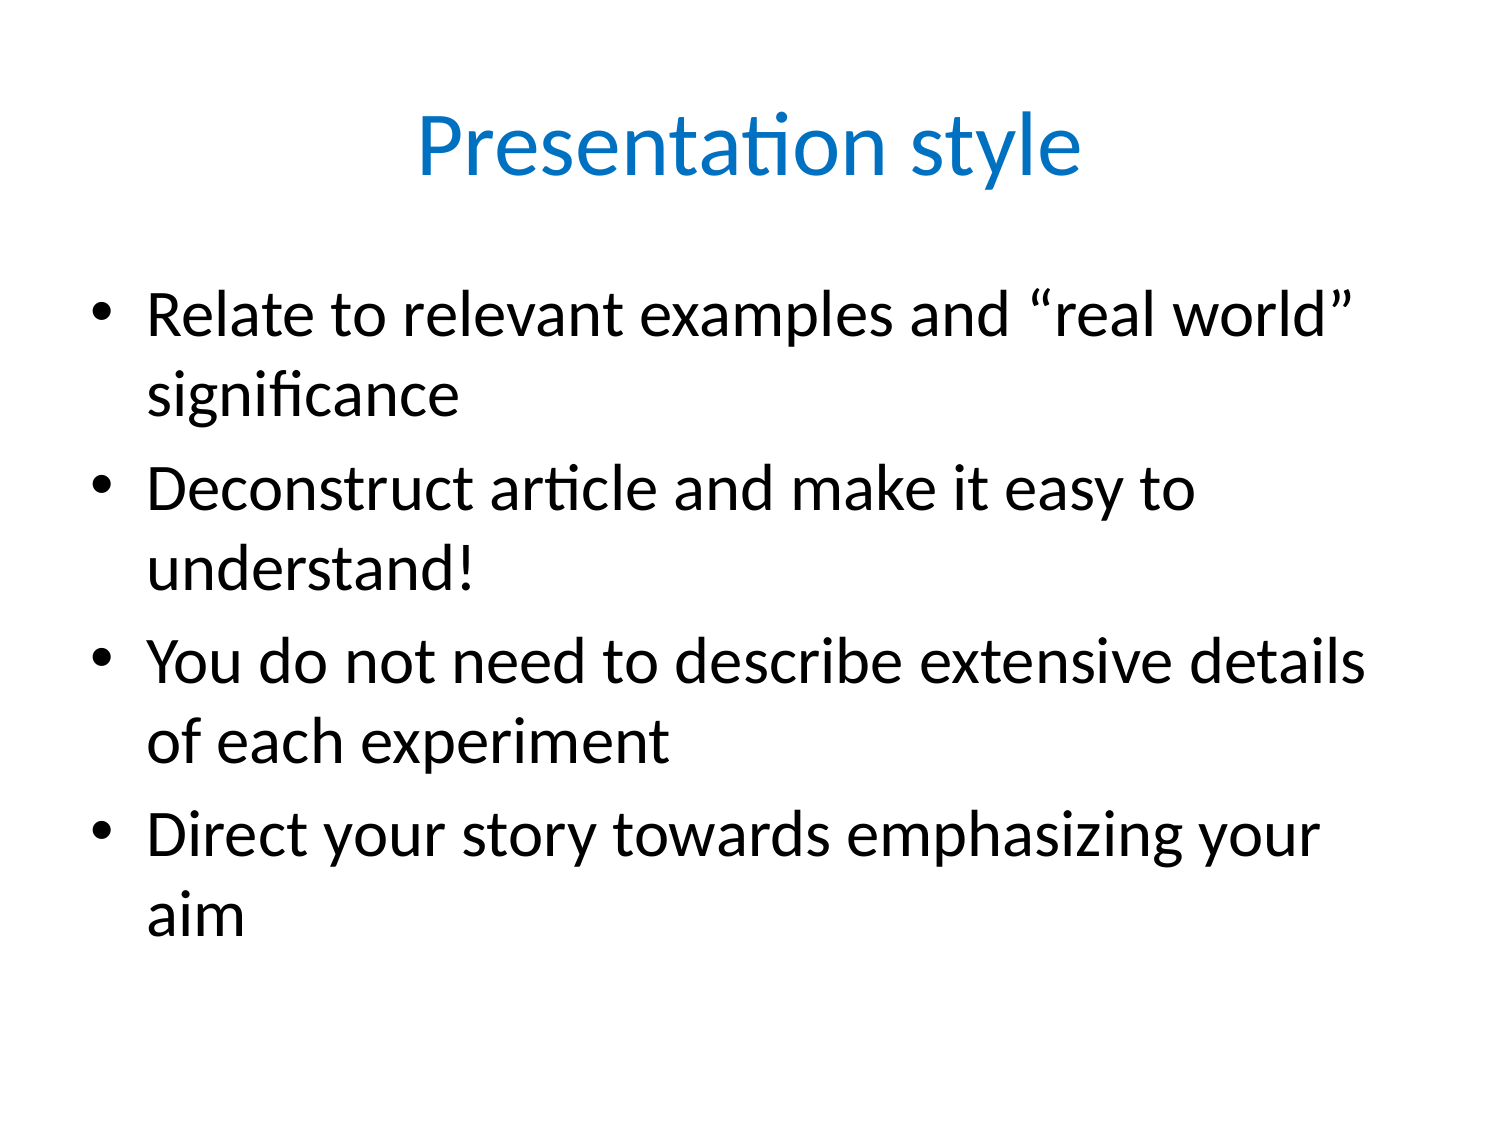

# Presentation style
Relate to relevant examples and “real world” significance
Deconstruct article and make it easy to understand!
You do not need to describe extensive details of each experiment
Direct your story towards emphasizing your aim